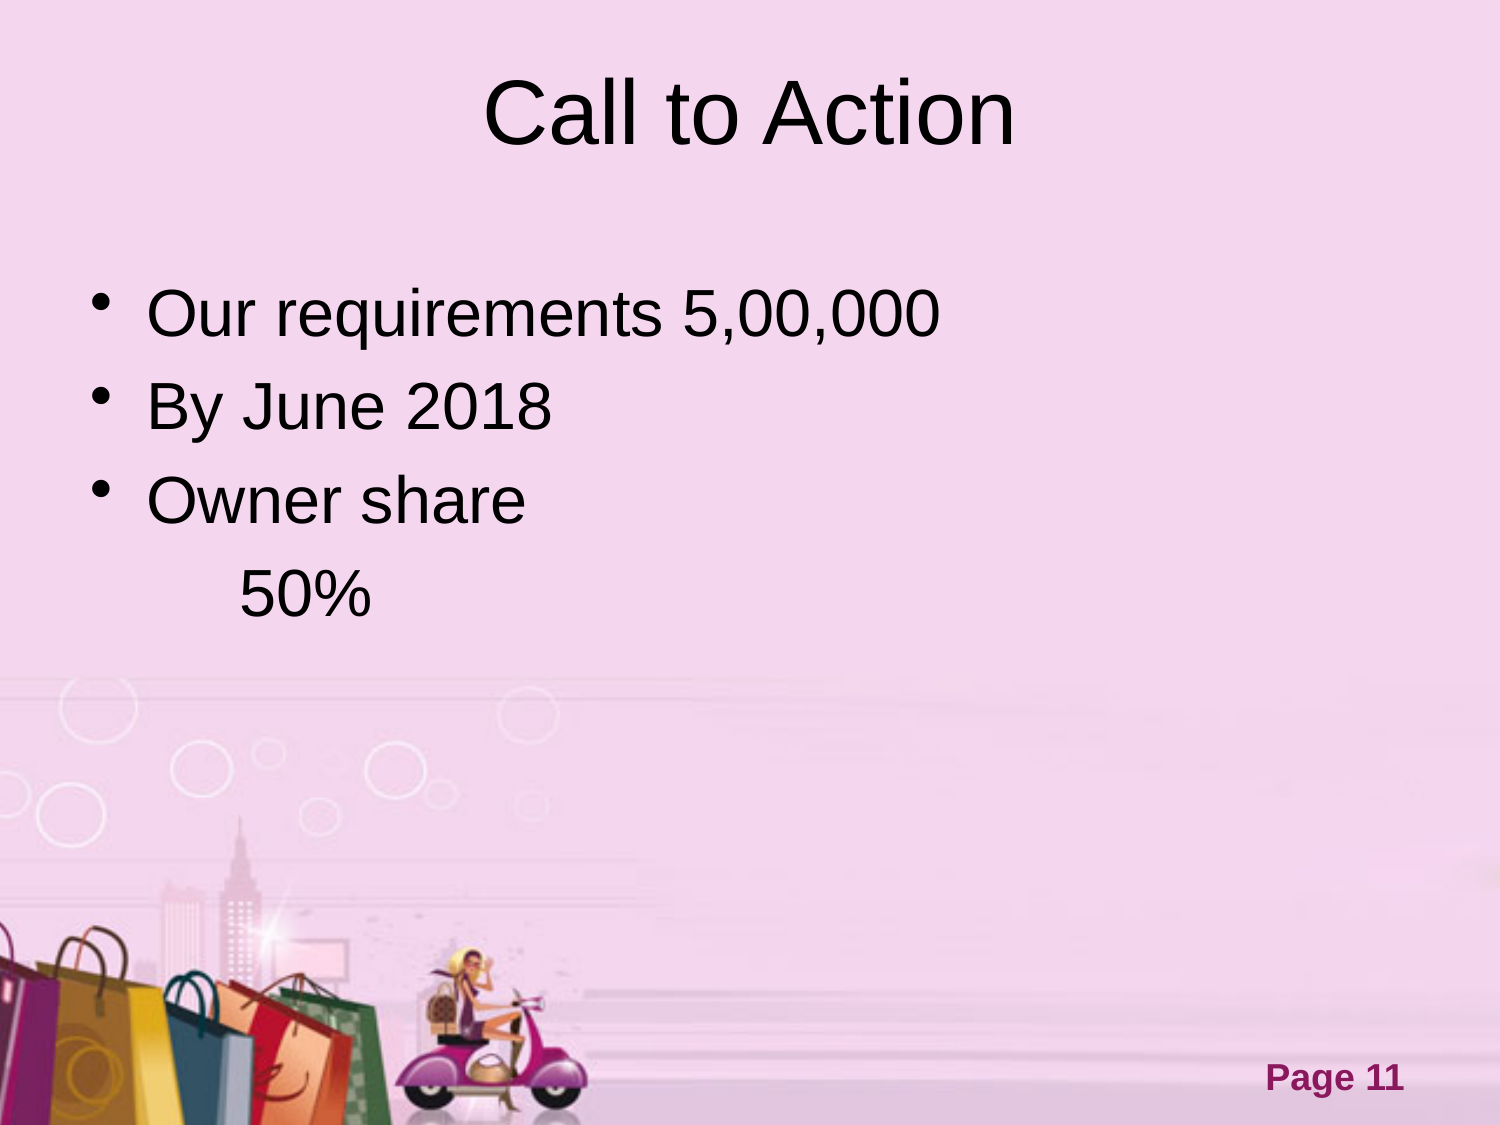

# Call to Action
Our requirements 5,00,000
By June 2018
Owner share
	50%